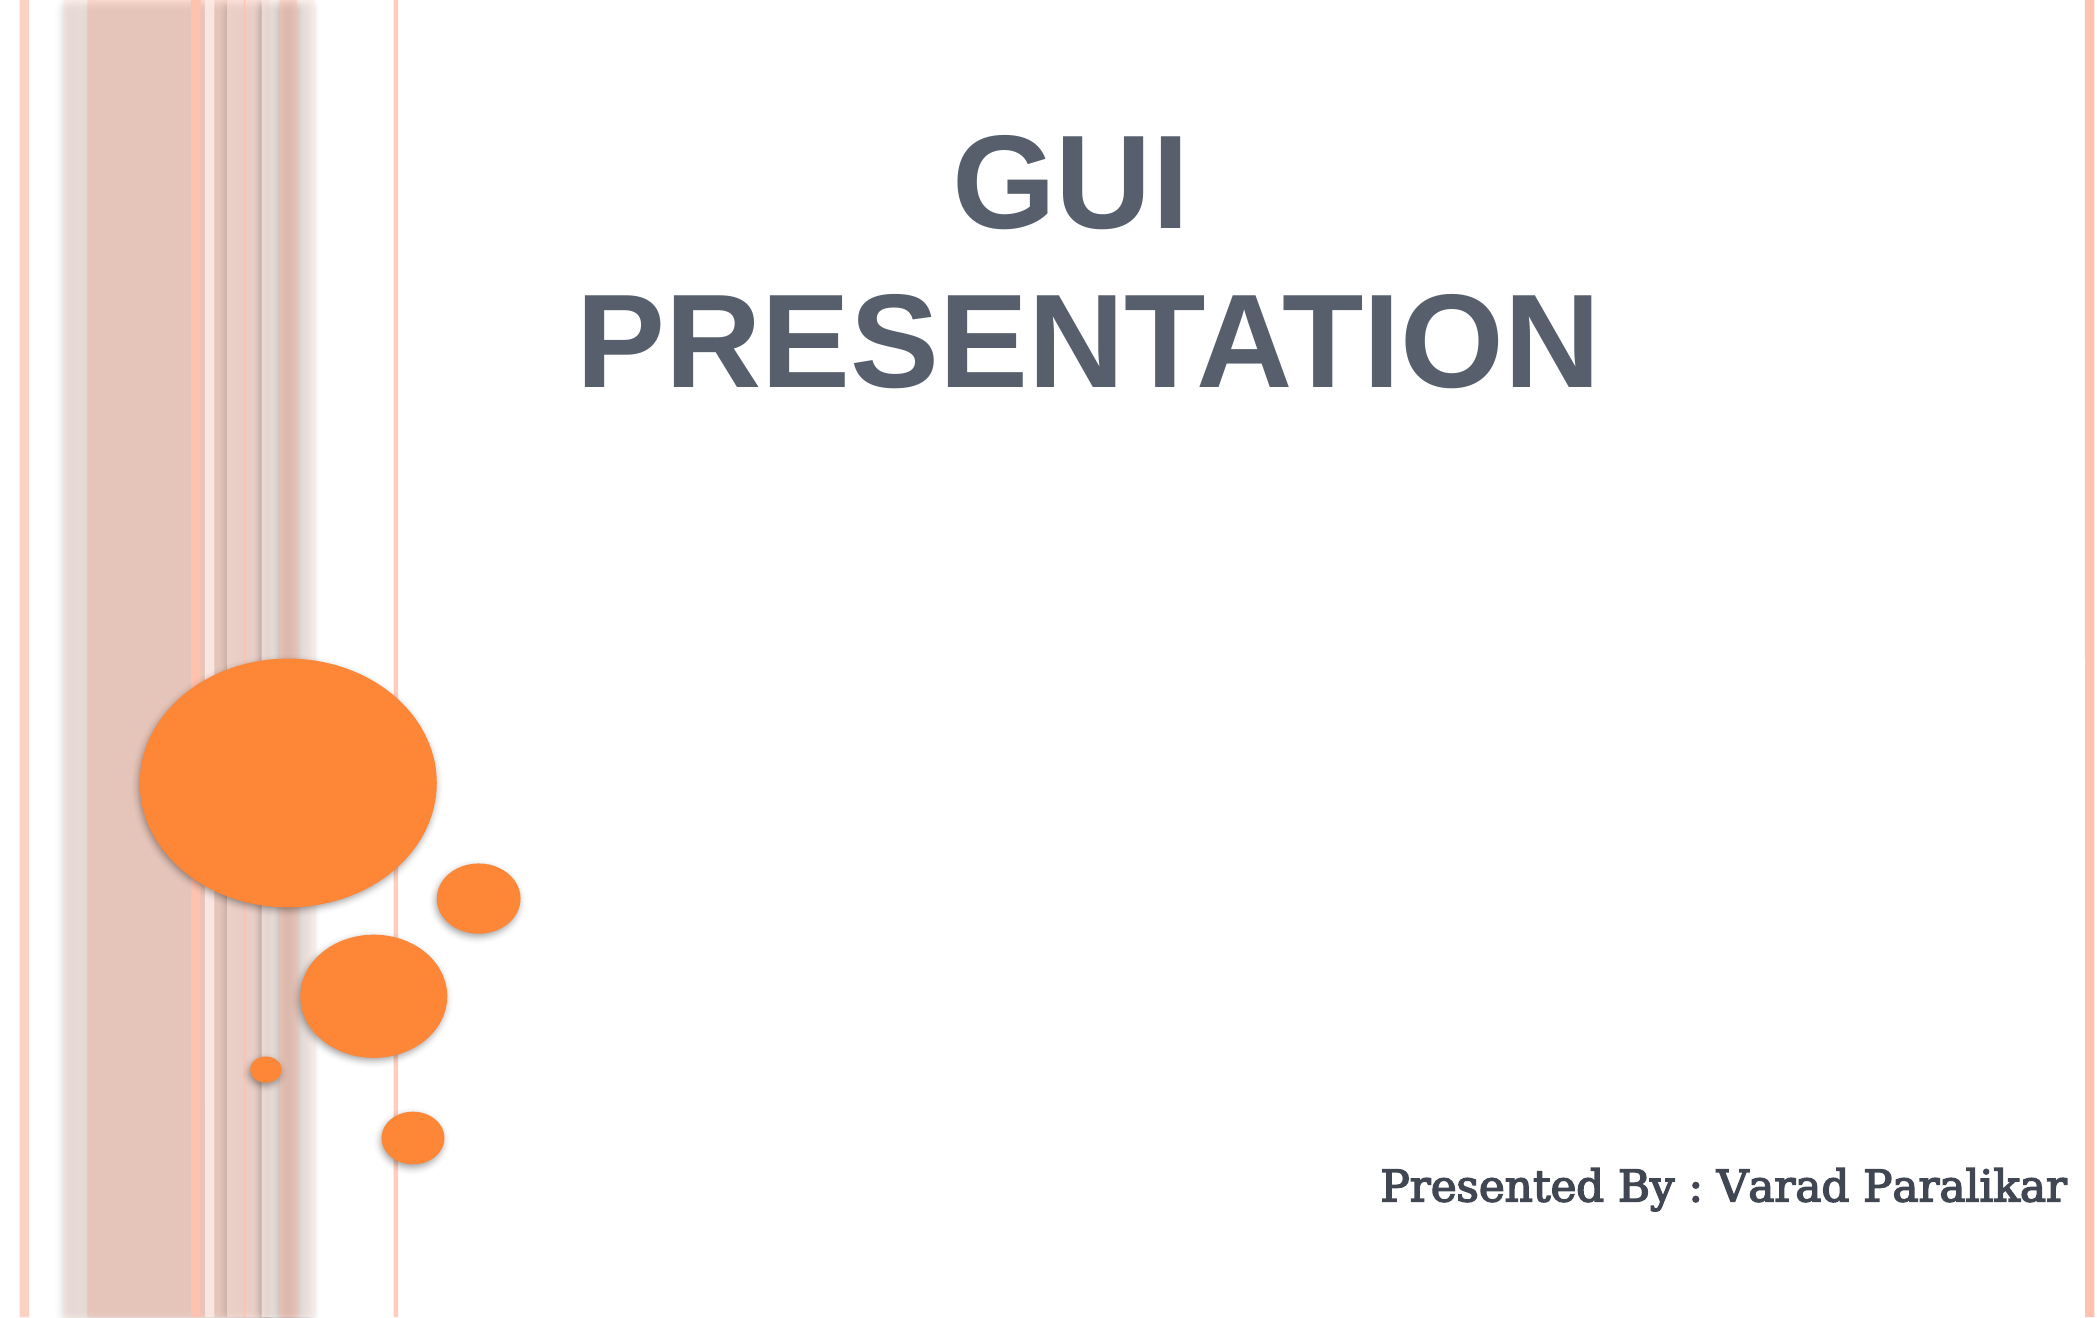

# GUI PRESENTATION
Presented By : Varad Paralikar